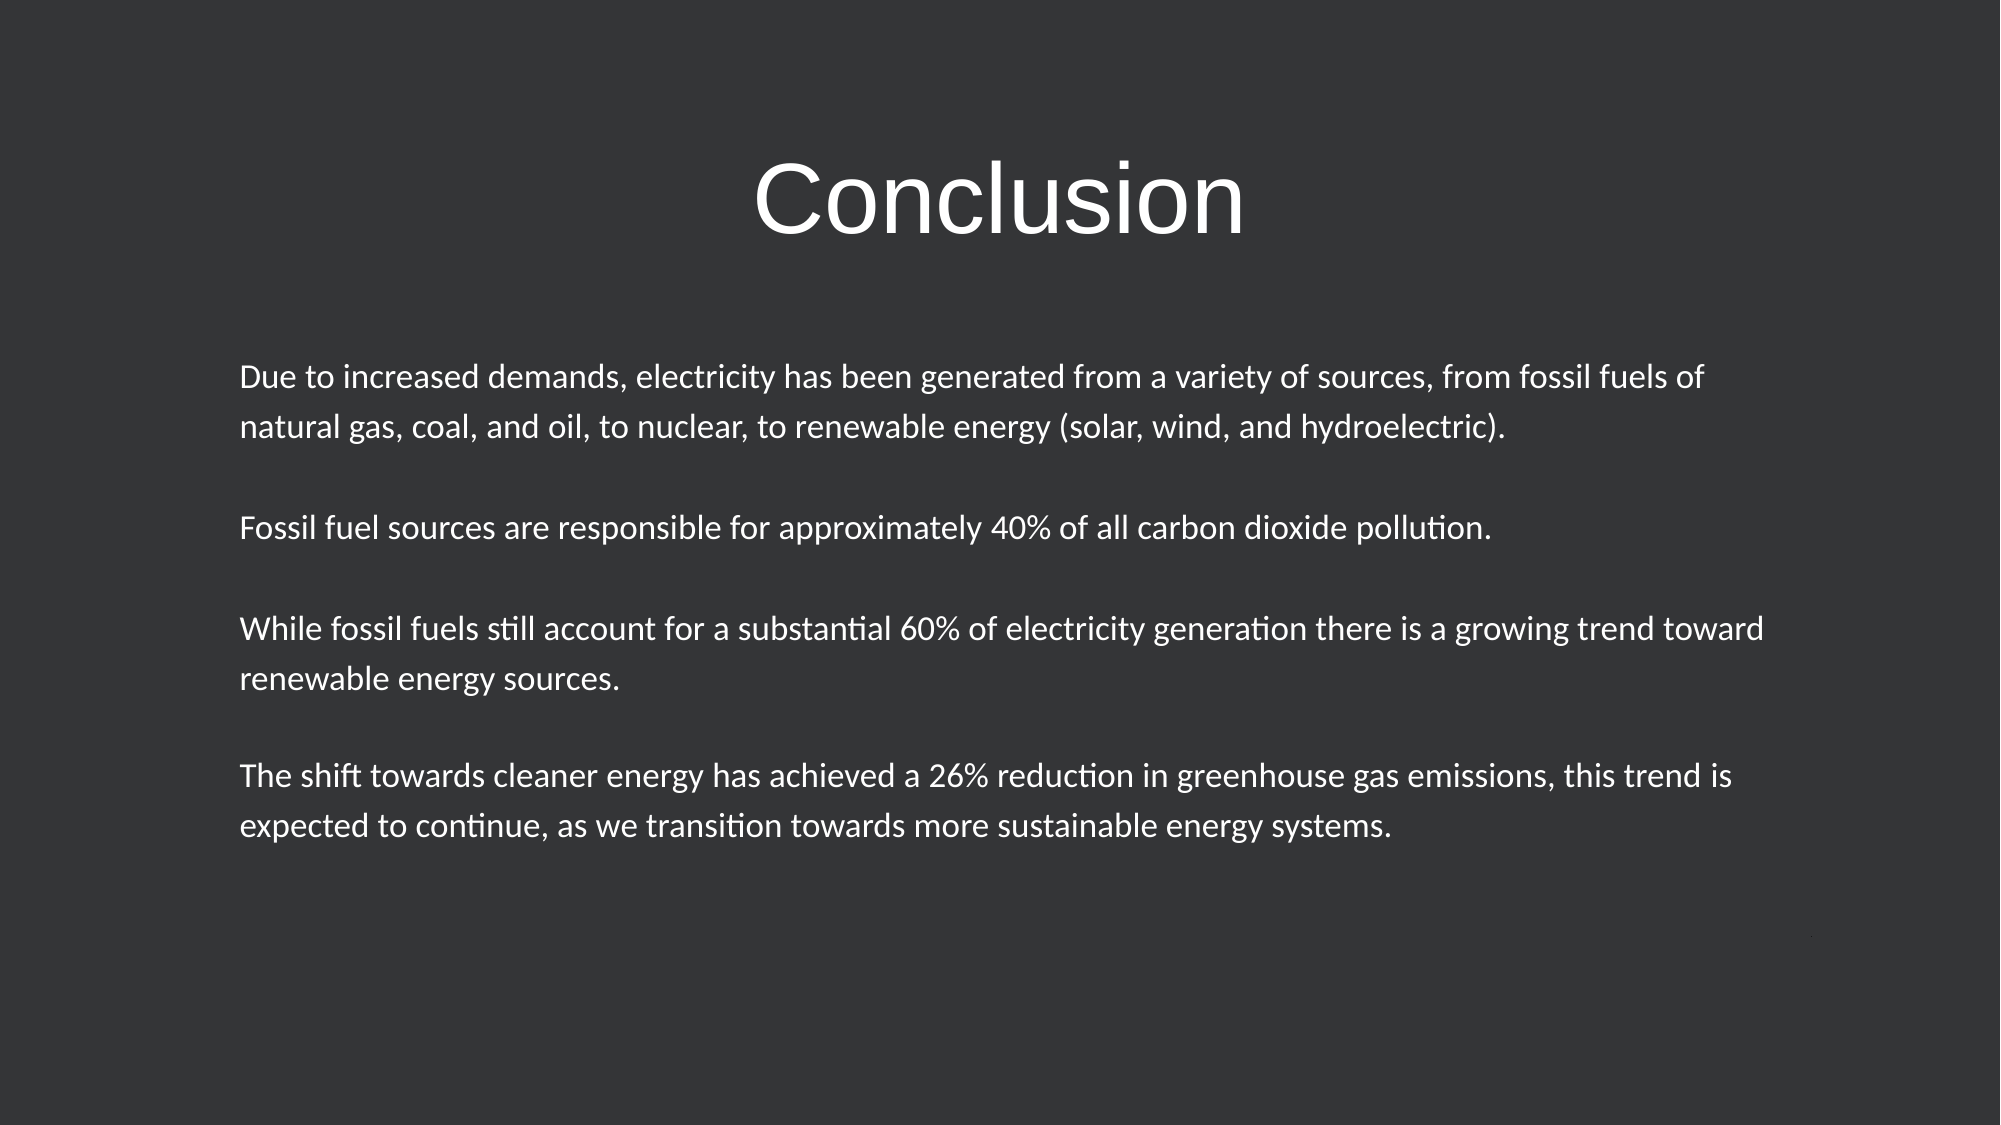

# Conclusion

Due to increased demands, electricity has been generated from a variety of sources, from fossil fuels of natural gas, coal, and oil, to nuclear, to renewable energy (solar, wind, and hydroelectric).

Fossil fuel sources are responsible for approximately 40% of all carbon dioxide pollution.

While fossil fuels still account for a substantial 60% of electricity generation there is a growing trend toward renewable energy sources.

The shift towards cleaner energy has achieved a 26% reduction in greenhouse gas emissions, this trend is expected to continue, as we transition towards more sustainable energy systems.

.